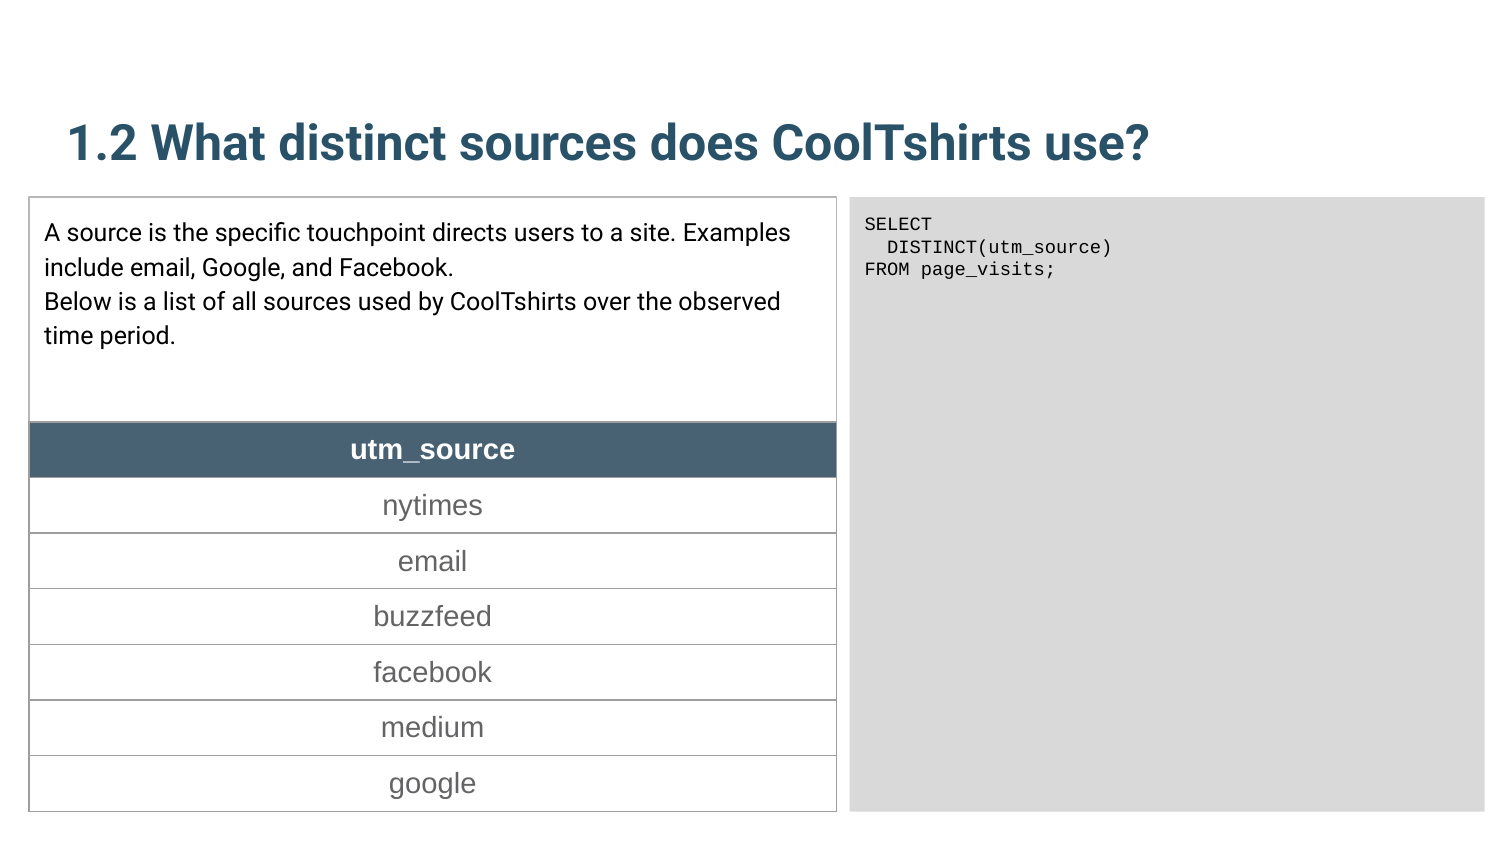

1.2 What distinct sources does CoolTshirts use?
A source is the specific touchpoint directs users to a site. Examples include email, Google, and Facebook.
Below is a list of all sources used by CoolTshirts over the observed time period.
SELECT
  DISTINCT(utm_source)
FROM page_visits;
| utm\_source |
| --- |
| nytimes |
| email |
| buzzfeed |
| facebook |
| medium |
| google |